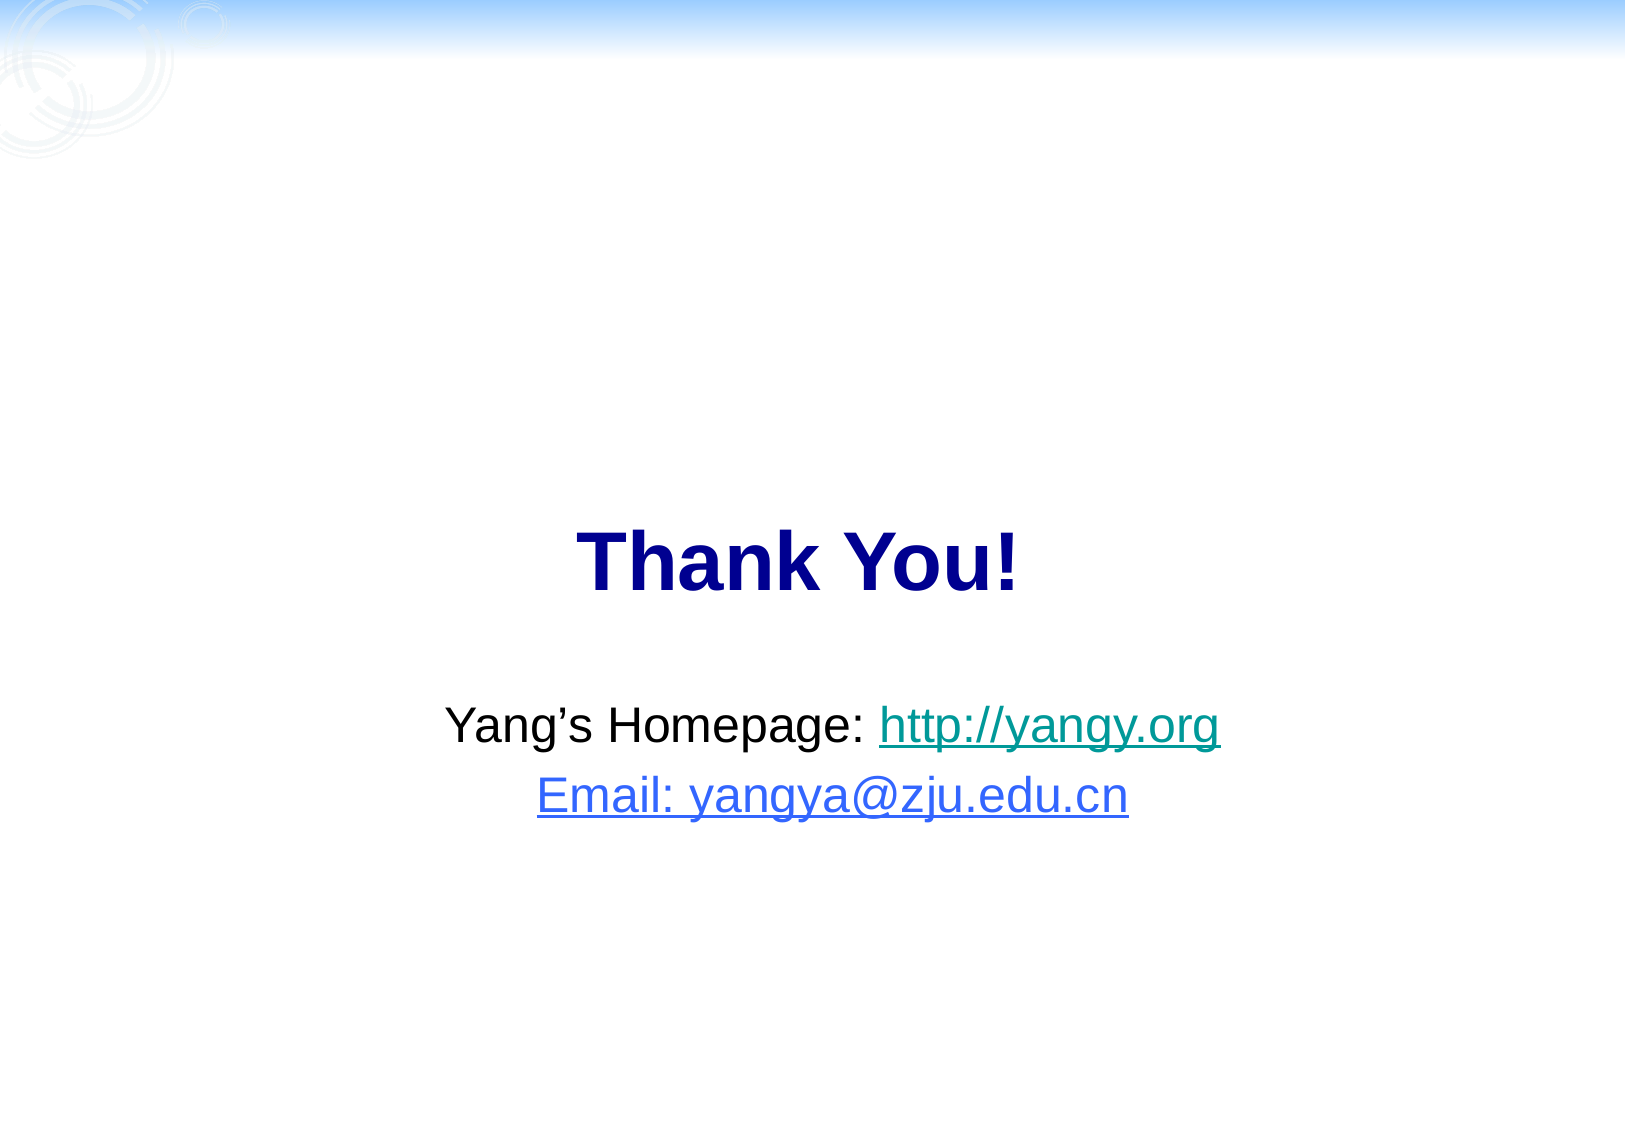

Thank You!

Yang’s Homepage: http://yangy.org
Email: yangya@zju.edu.cn